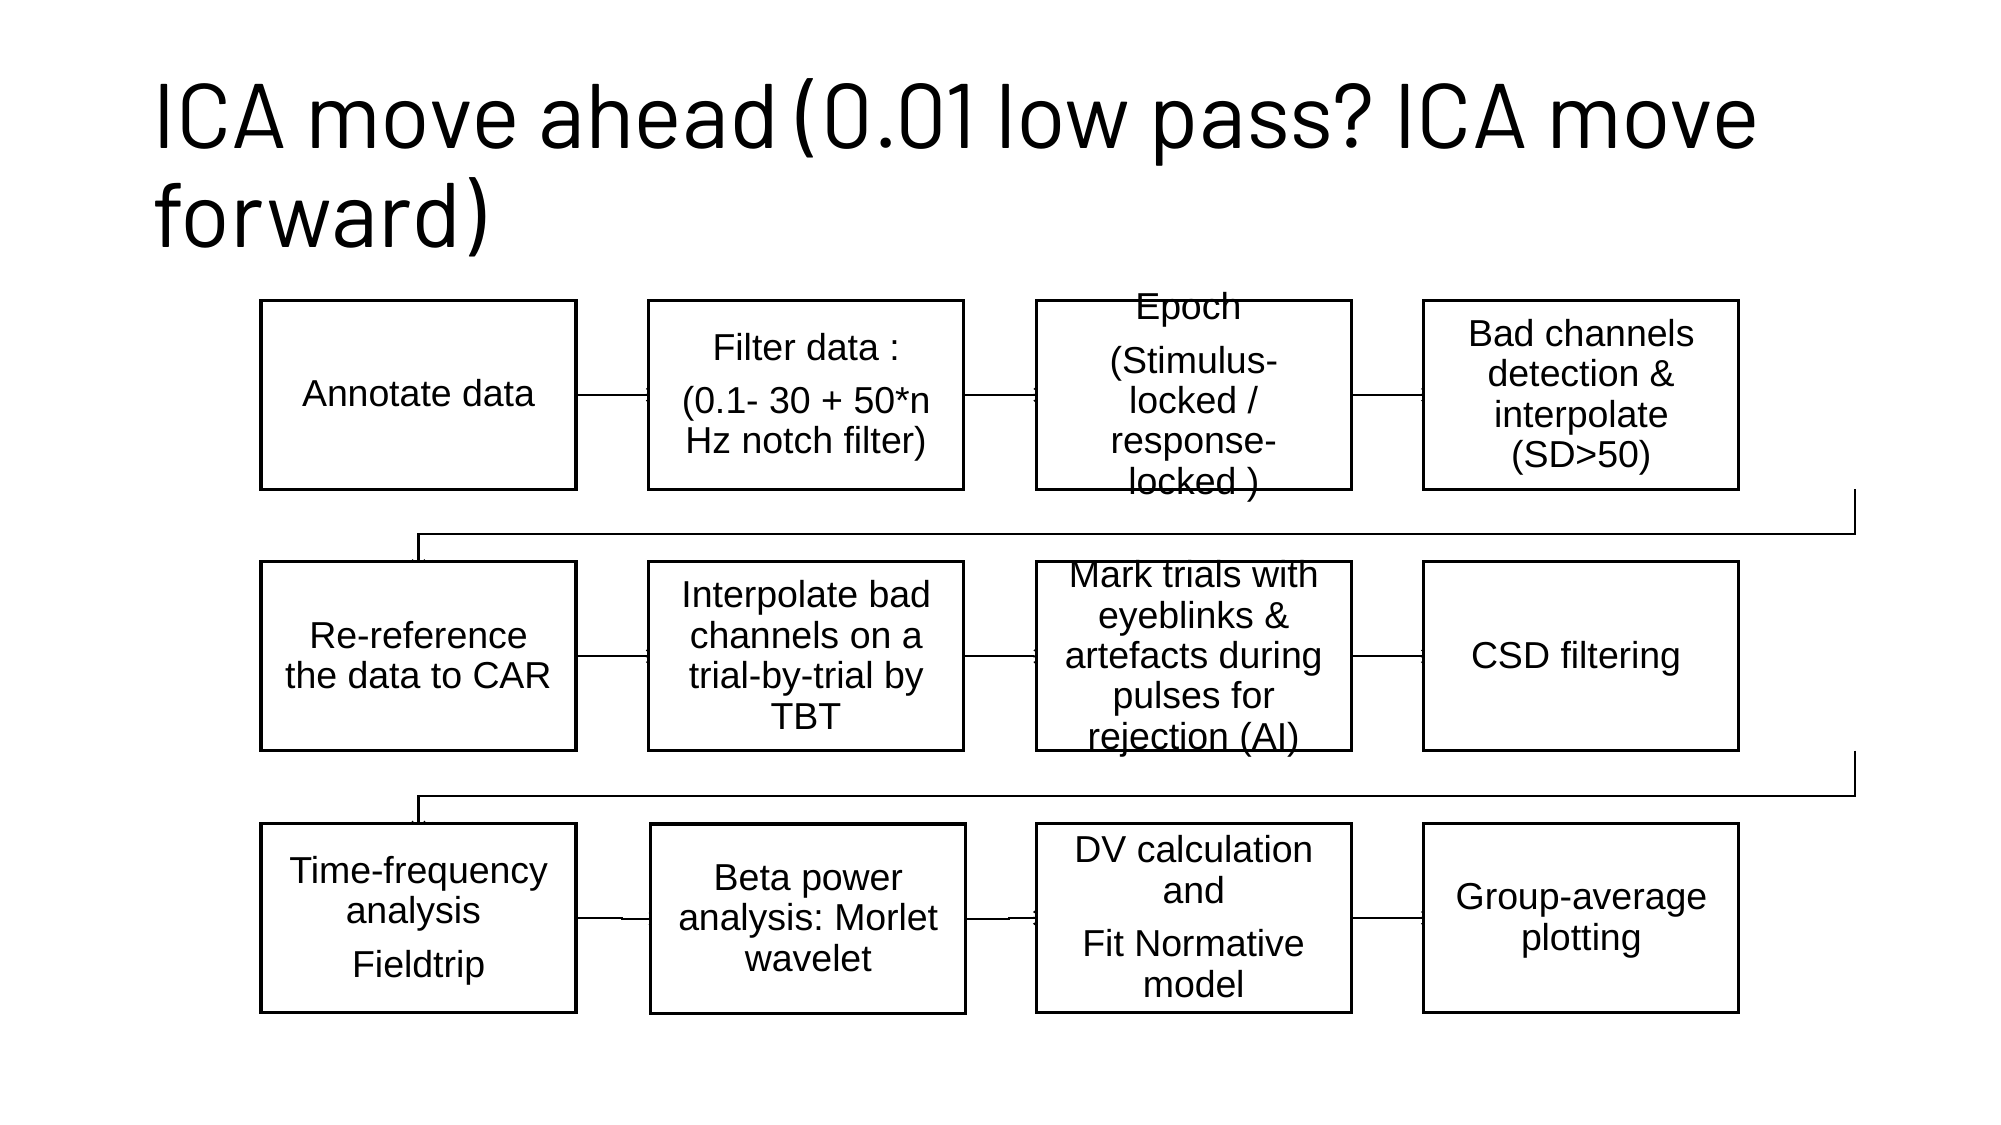

# ICA move ahead (0.01 low pass? ICA move forward)

Annotate data

Filter data :
(0.1- 30 + 50*n Hz notch filter)

Epoch
(Stimulus-locked / response-locked )

Bad channels detection & interpolate (SD>50)

Re-reference the data to CAR

Interpolate bad channels on a trial-by-trial by TBT

Mark trials with eyeblinks & artefacts during pulses for rejection (AI)

CSD filtering

Time-frequency analysis
Fieldtrip

Beta power analysis: Morlet wavelet

DV calculation and
Fit Normative model
Group-average plotting